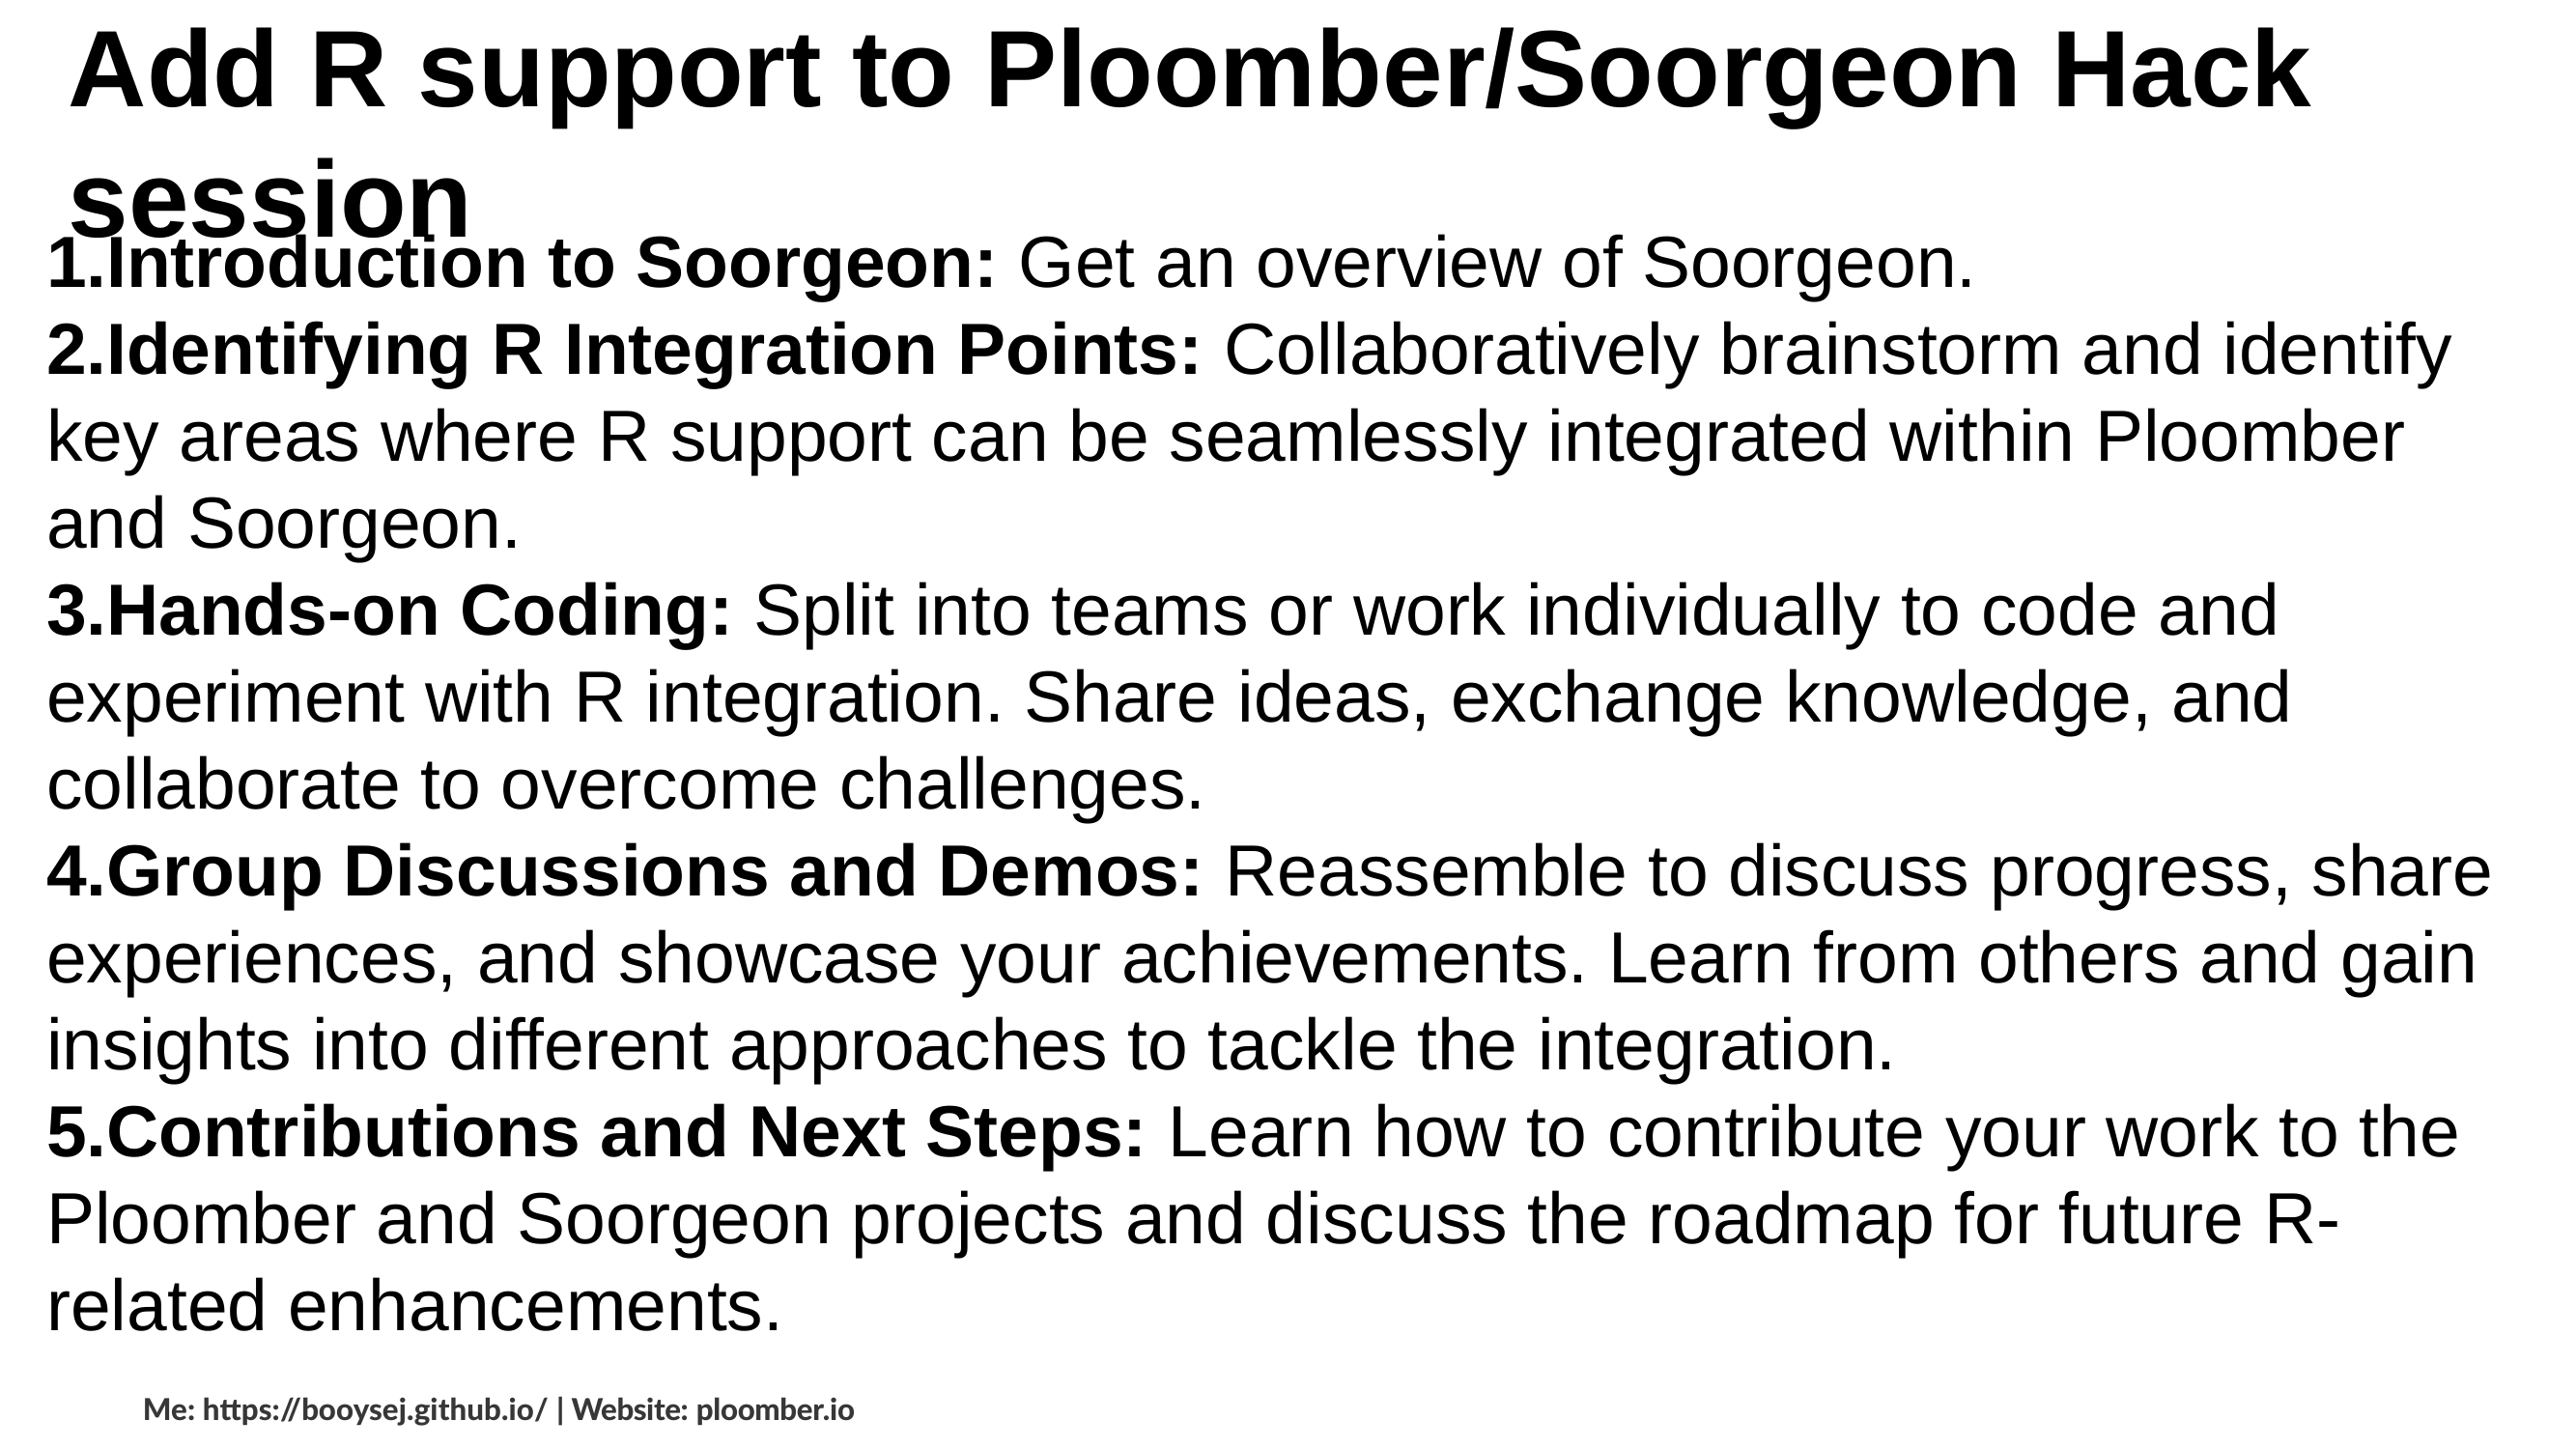

# Add R support to Ploomber/Soorgeon Hack session

Introduction to Soorgeon: Get an overview of Soorgeon.
Identifying R Integration Points: Collaboratively brainstorm and identify key areas where R support can be seamlessly integrated within Ploomber and Soorgeon.
Hands-on Coding: Split into teams or work individually to code and experiment with R integration. Share ideas, exchange knowledge, and collaborate to overcome challenges.
Group Discussions and Demos: Reassemble to discuss progress, share experiences, and showcase your achievements. Learn from others and gain insights into different approaches to tackle the integration.
Contributions and Next Steps: Learn how to contribute your work to the Ploomber and Soorgeon projects and discuss the roadmap for future R-related enhancements.
Me: https://booysej.github.io/ | Website: ploomber.io